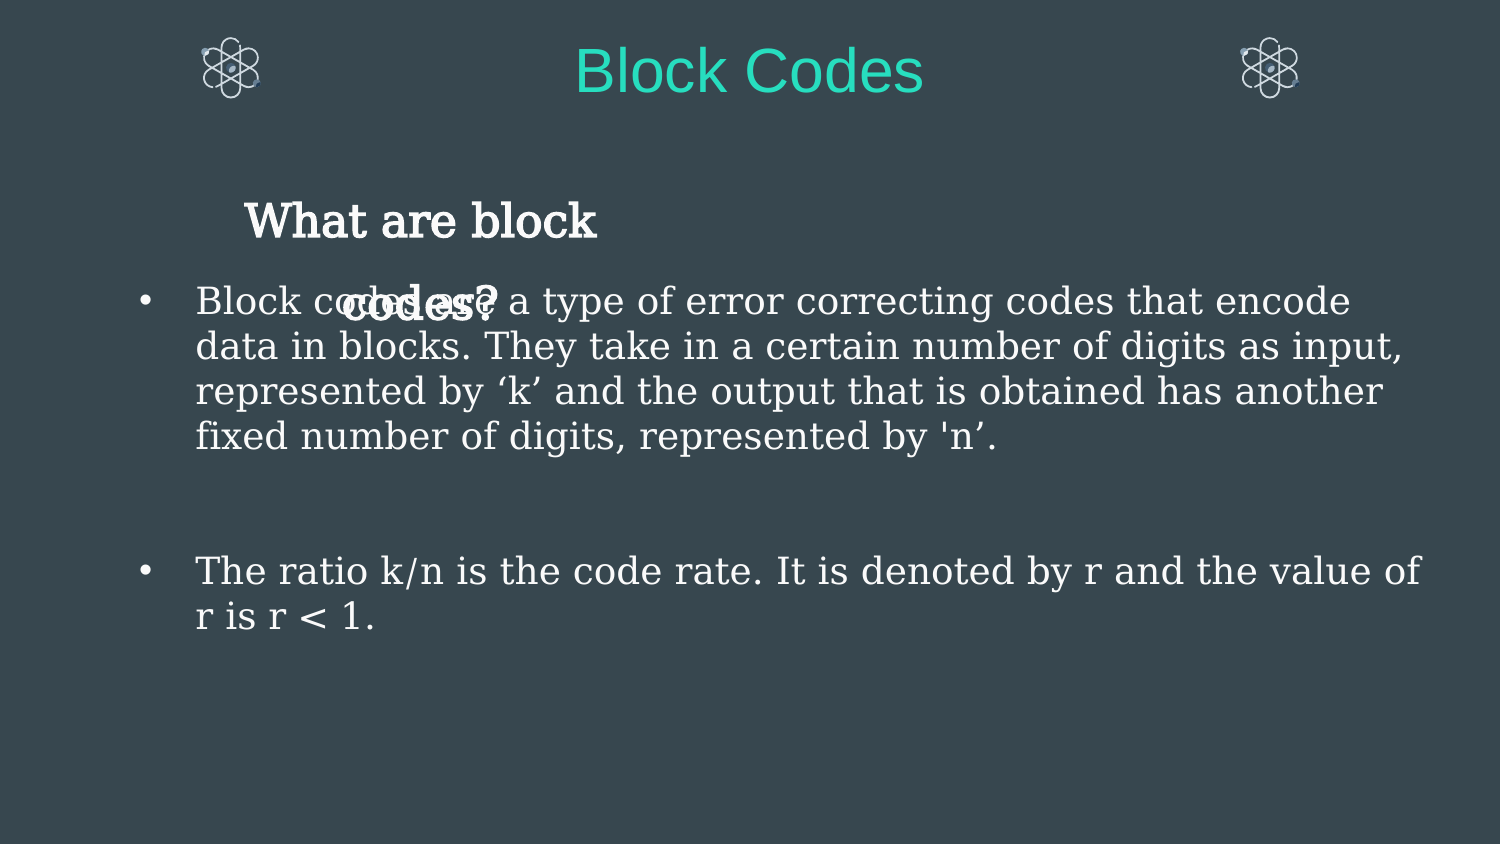

Block Codes

What are block codes?
Block codes are a type of error correcting codes that encode data in blocks. They take in a certain number of digits as input, represented by ‘k’ and the output that is obtained has another fixed number of digits, represented by 'n’.

The ratio k/n is the code rate. It is denoted by r and the value of r is r < 1.